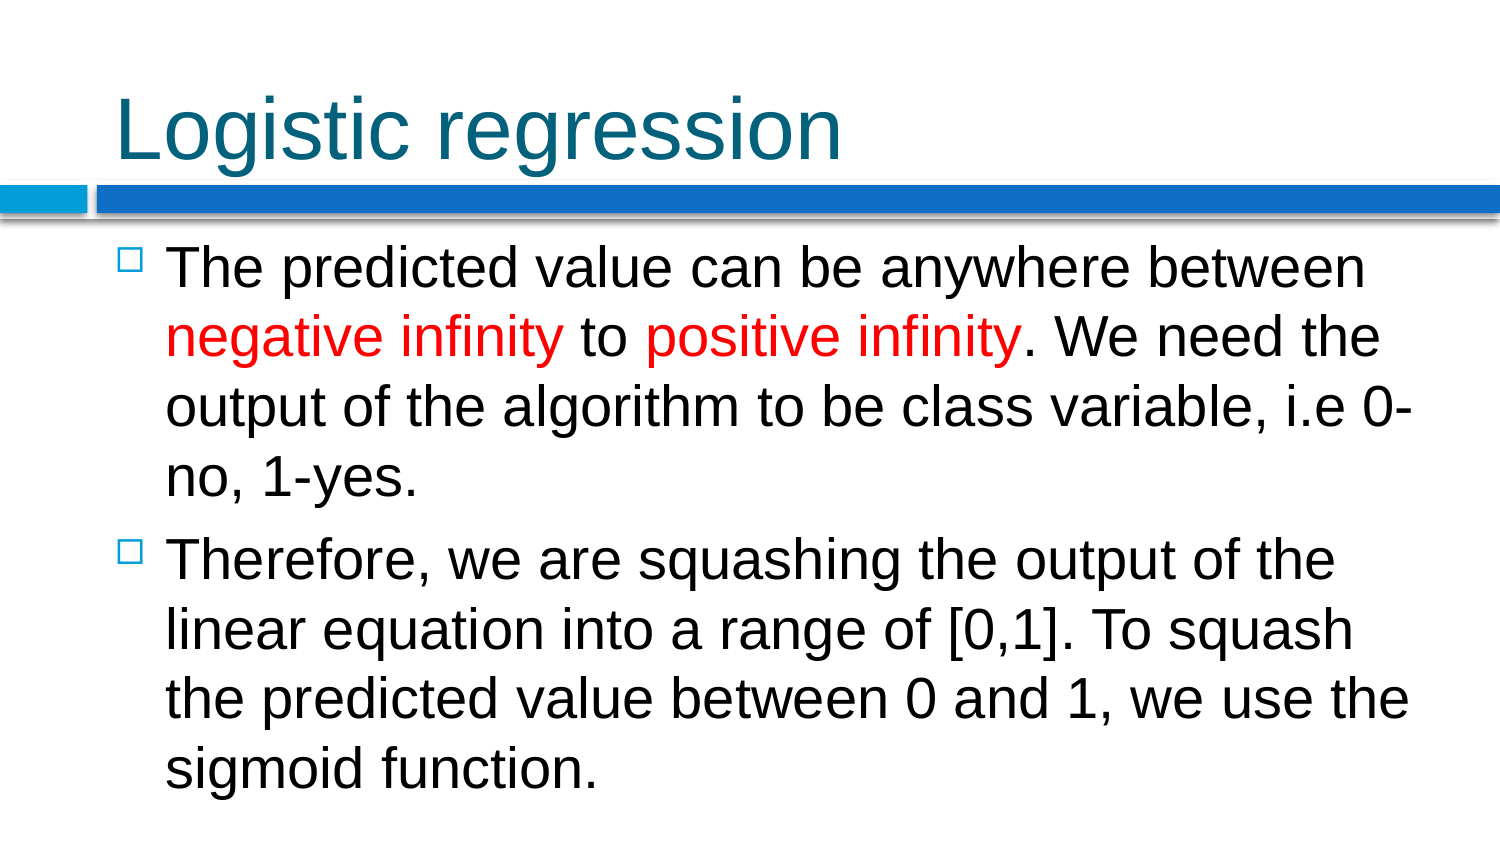

# Logistic regression
The predicted value can be anywhere between negative infinity to positive infinity. We need the output of the algorithm to be class variable, i.e 0-no, 1-yes.
Therefore, we are squashing the output of the linear equation into a range of [0,1]. To squash the predicted value between 0 and 1, we use the sigmoid function.